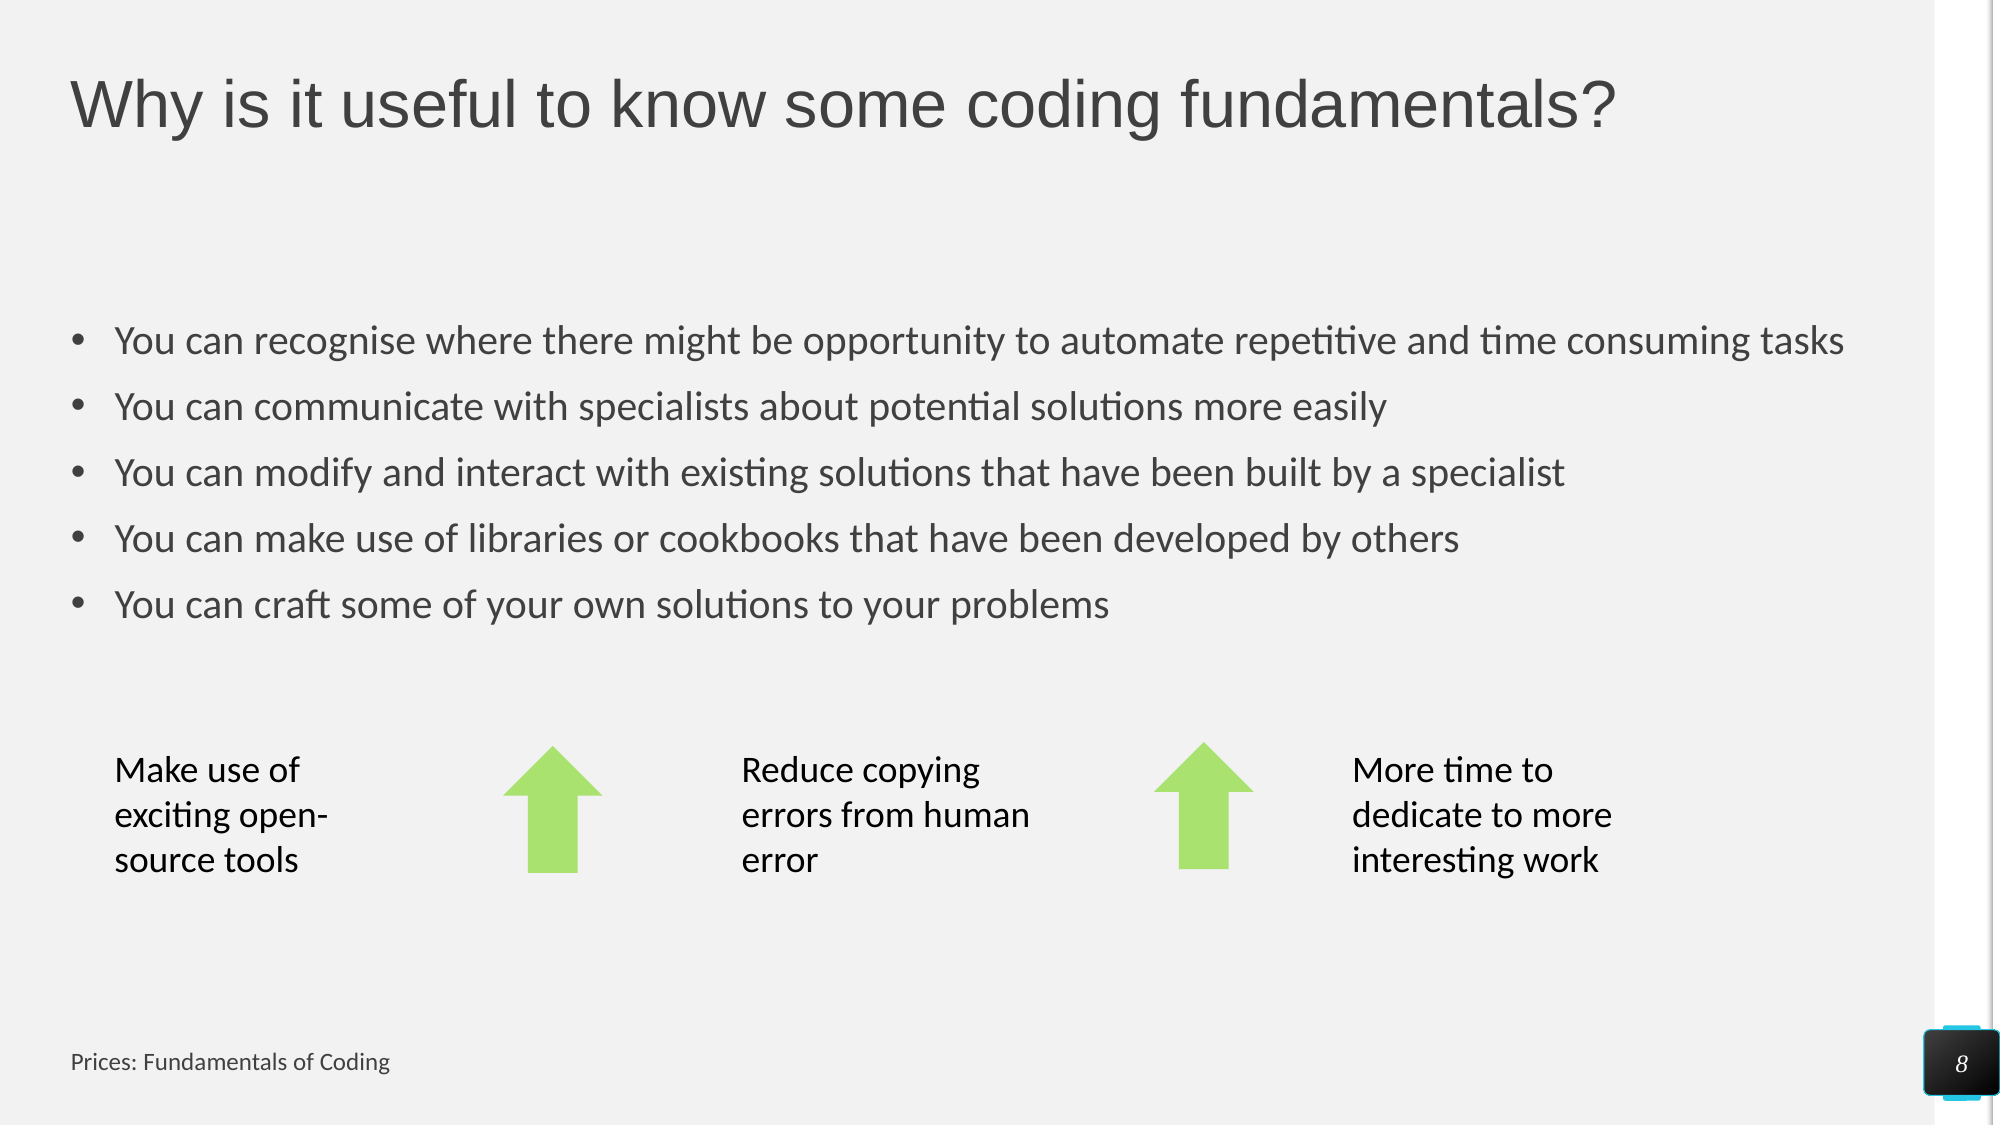

# Why is it useful to know some coding fundamentals?

You can recognise where there might be opportunity to automate repetitive and time consuming tasks
You can communicate with specialists about potential solutions more easily
You can modify and interact with existing solutions that have been built by a specialist
You can make use of libraries or cookbooks that have been developed by others
You can craft some of your own solutions to your problems

Make use of exciting open-source tools
Reduce copying errors from human error
More time to dedicate to more interesting work

8
Prices: Fundamentals of Coding